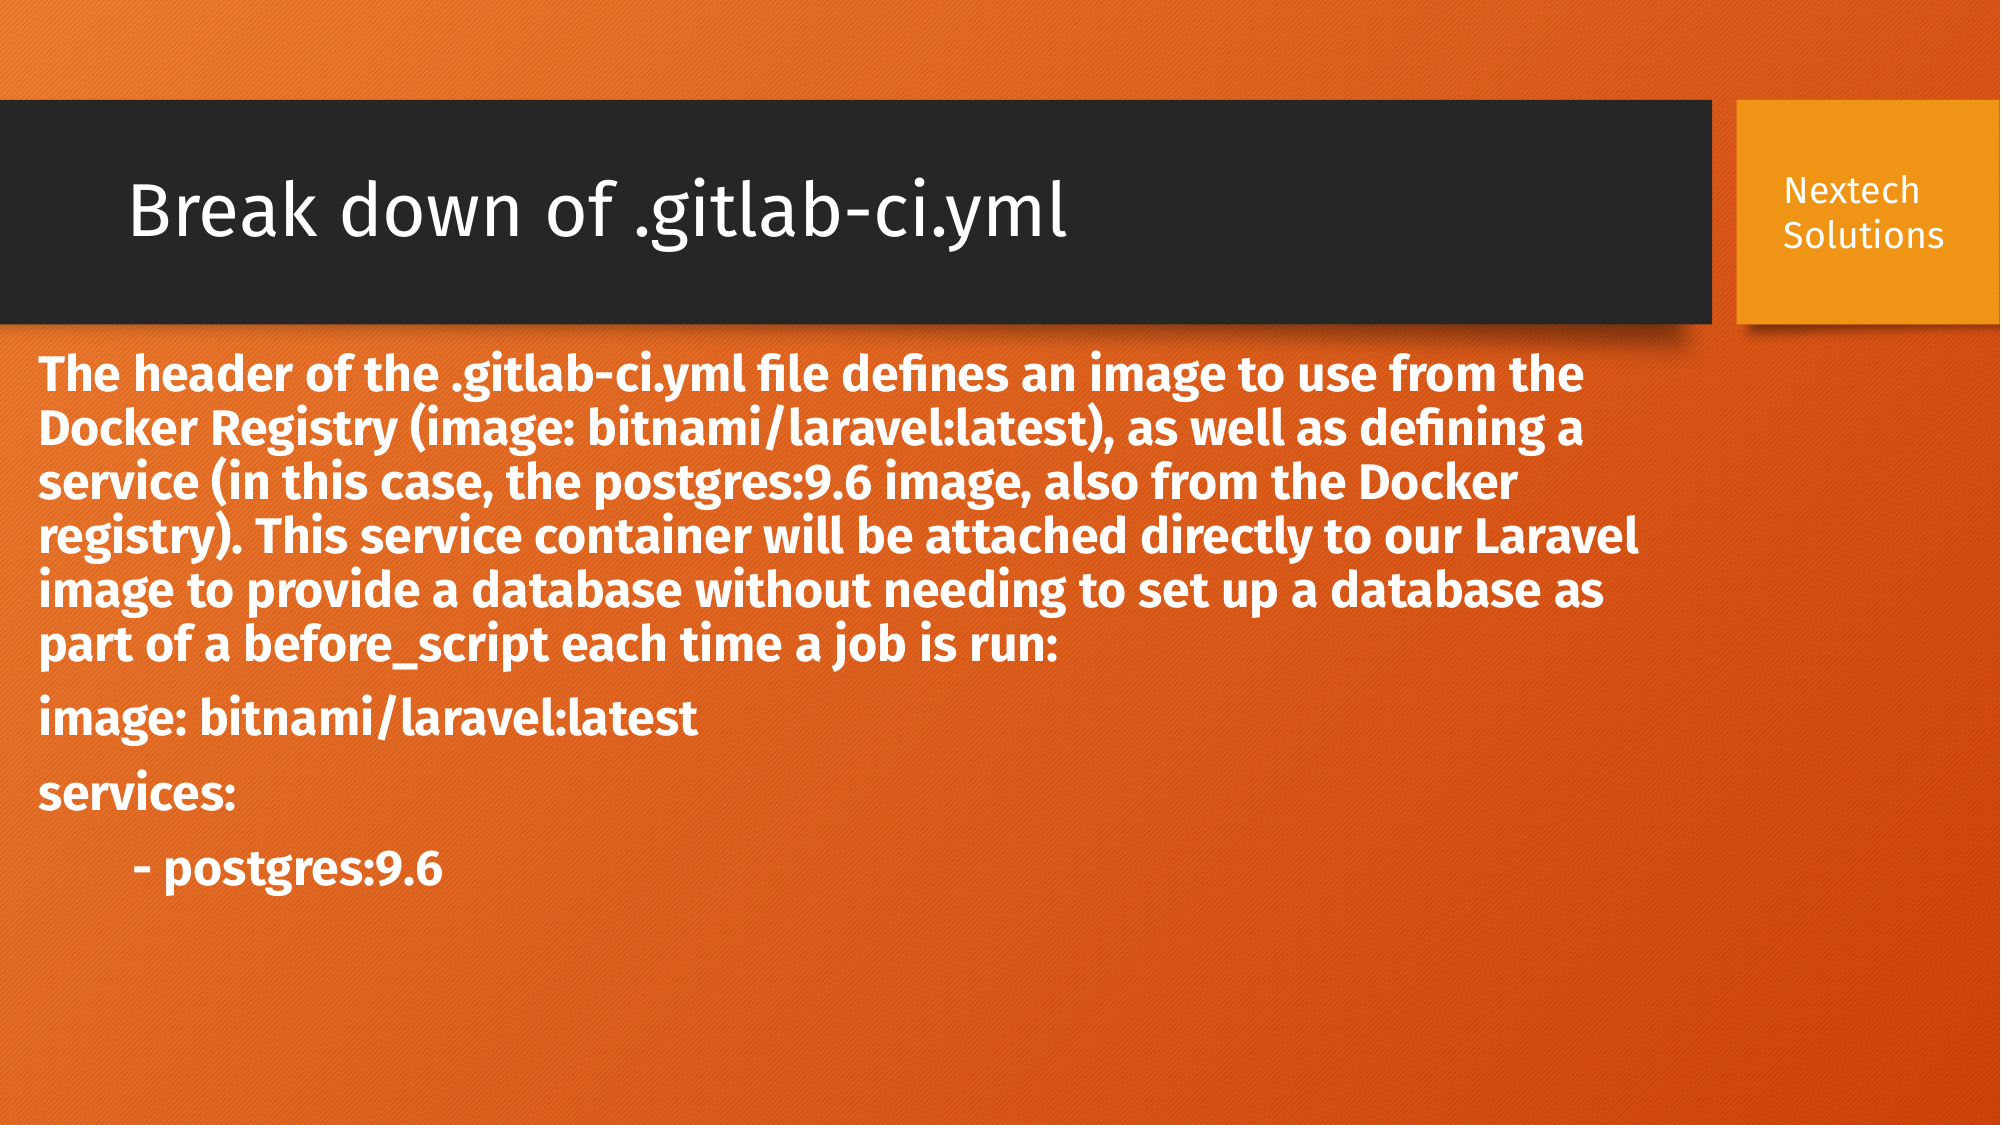

# Break down of .gitlab-ci.yml
Nextech Solutions
The header of the .gitlab-ci.yml file defines an image to use from the Docker Registry (image: bitnami/laravel:latest), as well as defining a service (in this case, the postgres:9.6 image, also from the Docker registry). This service container will be attached directly to our Laravel image to provide a database without needing to set up a database as part of a before_script each time a job is run:
image: bitnami/laravel:latest
services:
        - postgres:9.6